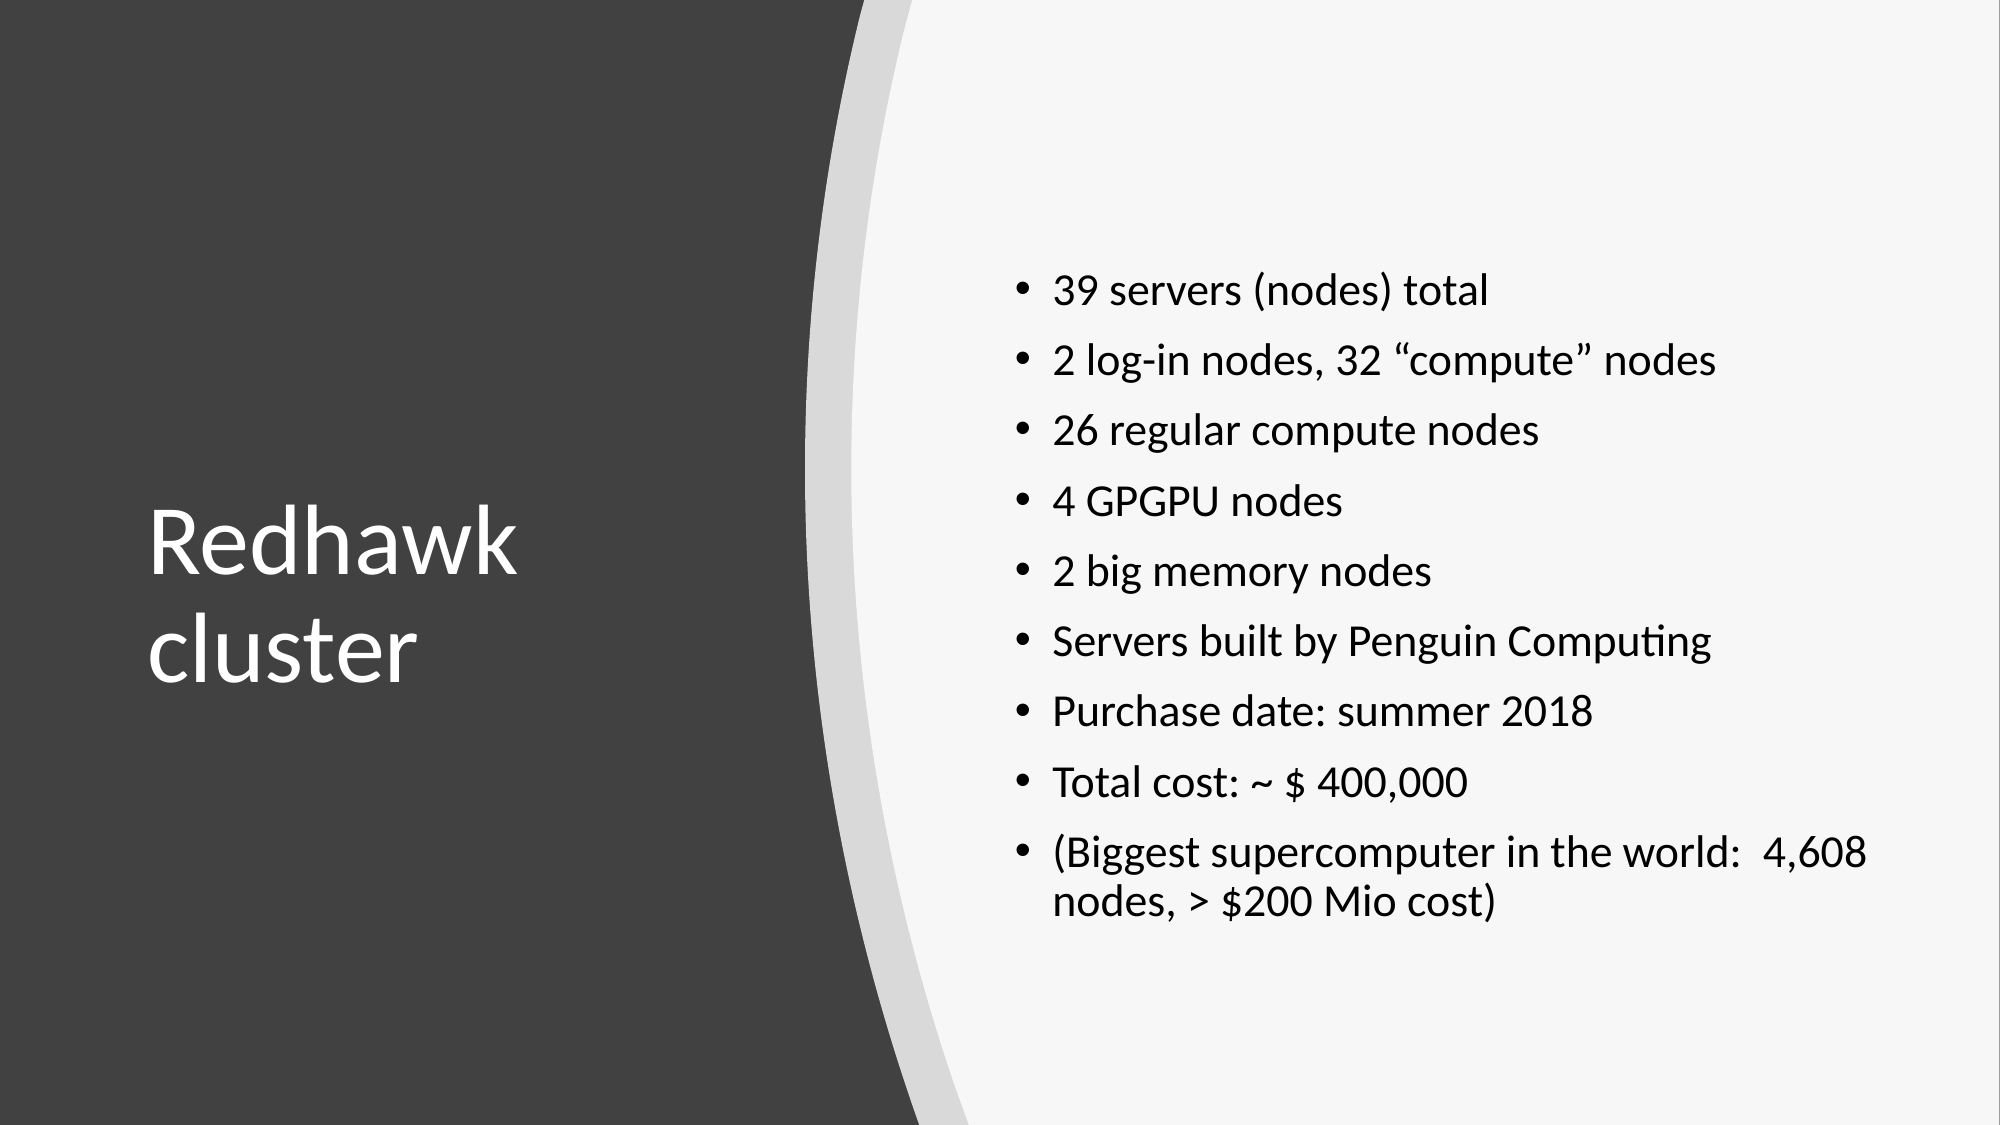

39 servers (nodes) total
2 log-in nodes, 32 “compute” nodes
26 regular compute nodes
4 GPGPU nodes
2 big memory nodes
Servers built by Penguin Computing
Purchase date: summer 2018
Total cost: ~ $ 400,000
(Biggest supercomputer in the world:  4,608 nodes, > $200 Mio cost)
# Redhawk cluster